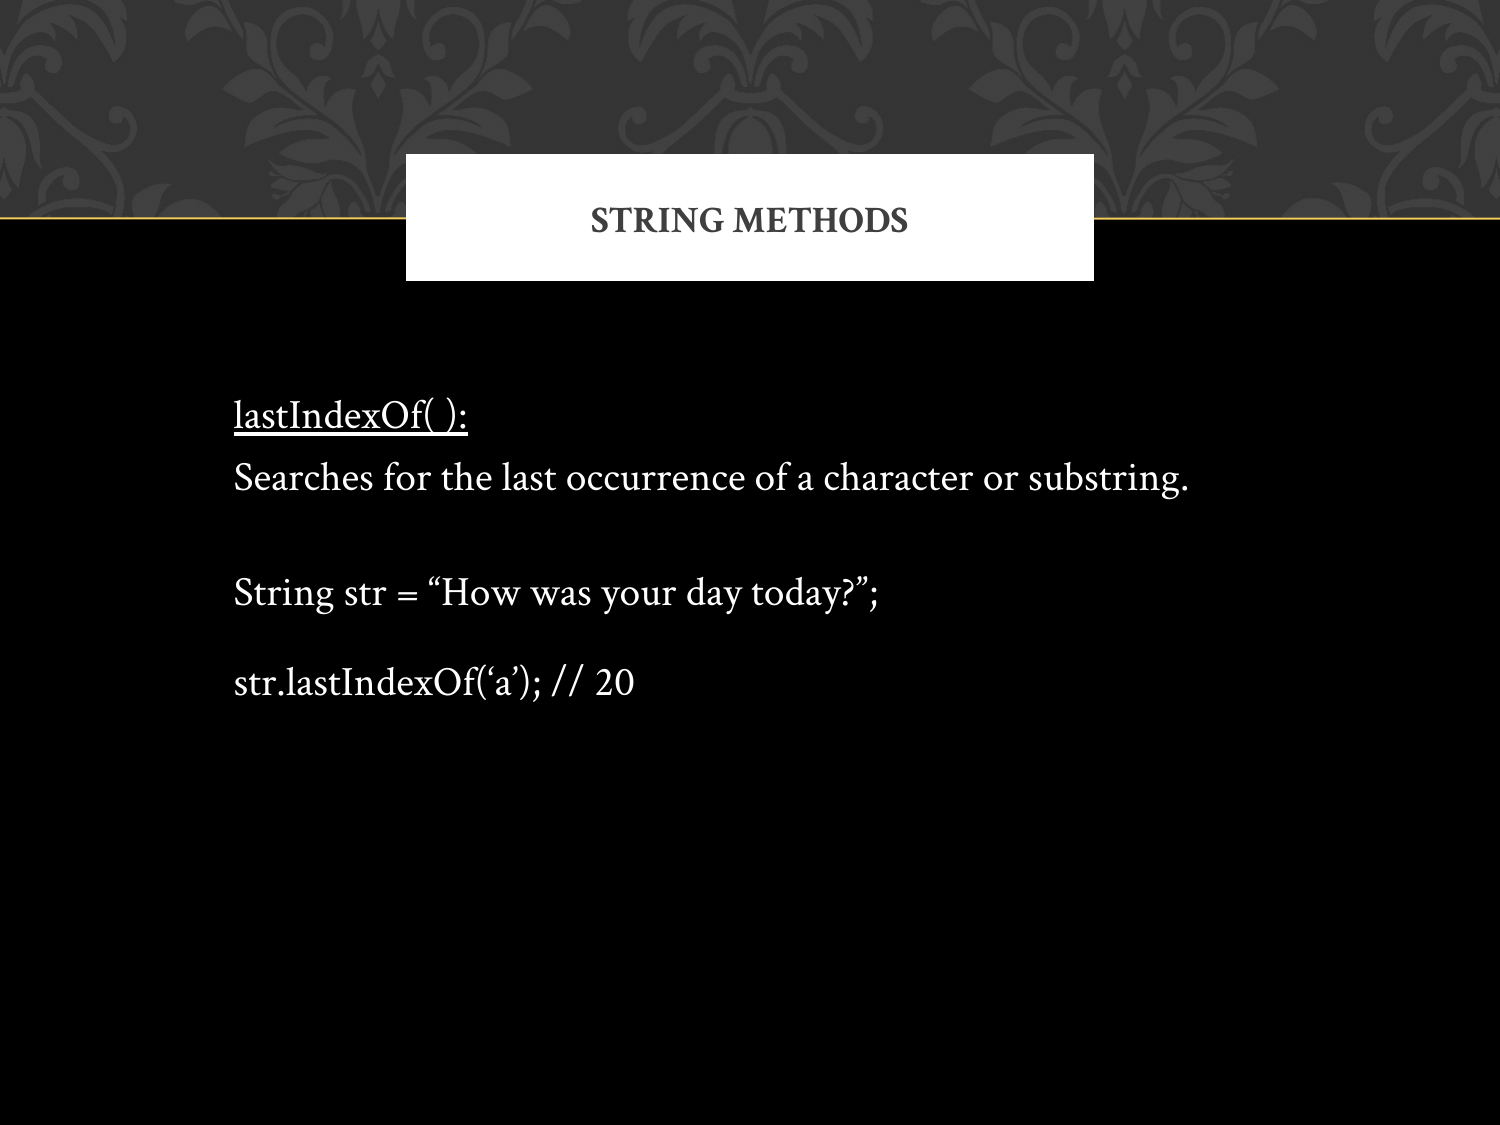

# STRING METHODS
lastIndexOf( ):
Searches for the last occurrence of a character or substring.

String str = “How was your day today?”;

str.lastIndexOf(‘a’); // 20